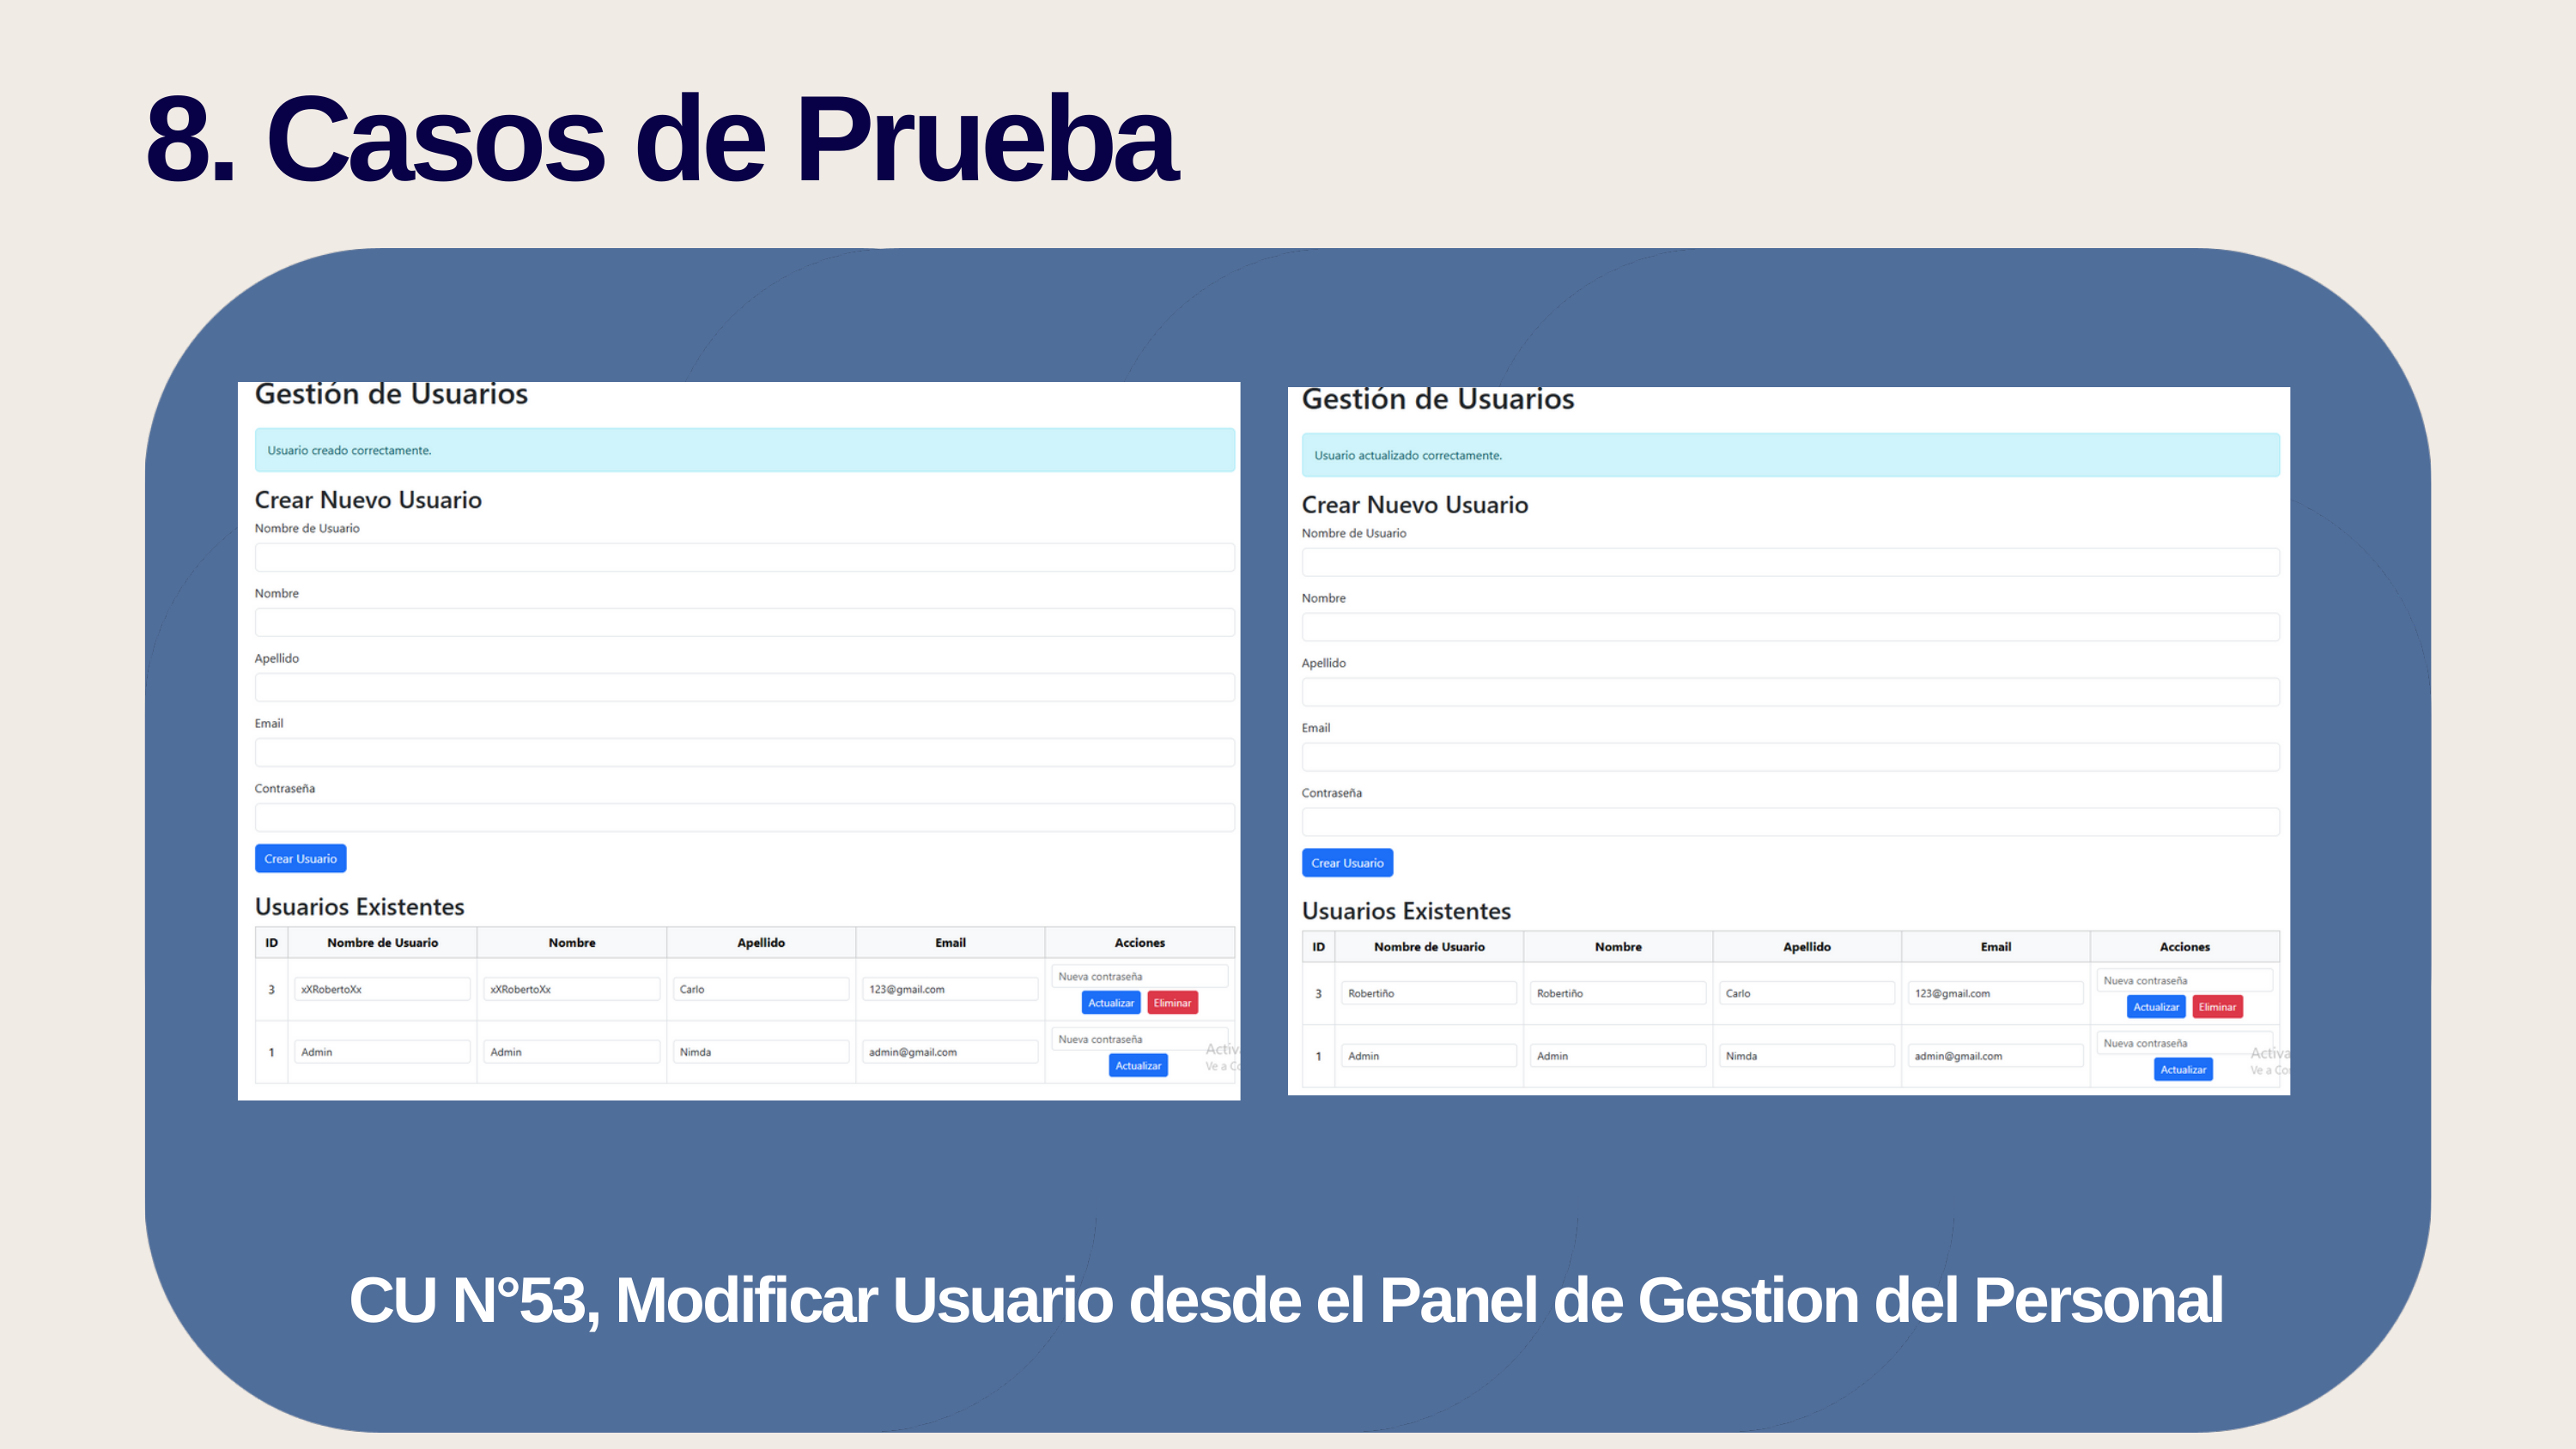

8. Casos de Prueba

CU N°53, Modificar Usuario desde el Panel de Gestion del Personal